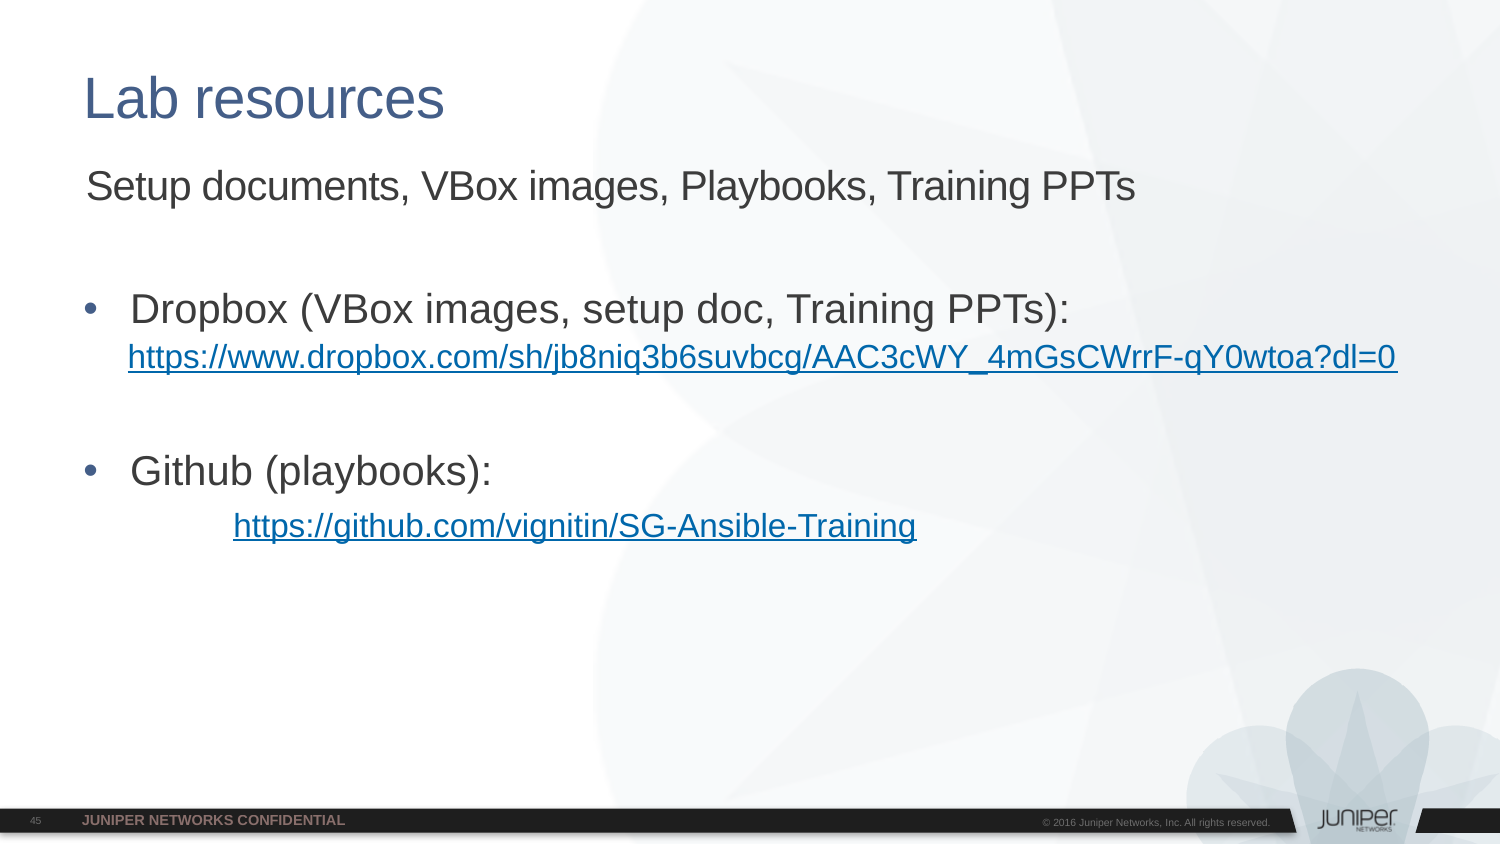

# Lab resources
Setup documents, VBox images, Playbooks, Training PPTs
Dropbox (VBox images, setup doc, Training PPTs):
https://www.dropbox.com/sh/jb8niq3b6suvbcg/AAC3cWY_4mGsCWrrF-qY0wtoa?dl=0

Github (playbooks):
	https://github.com/vignitin/SG-Ansible-Training